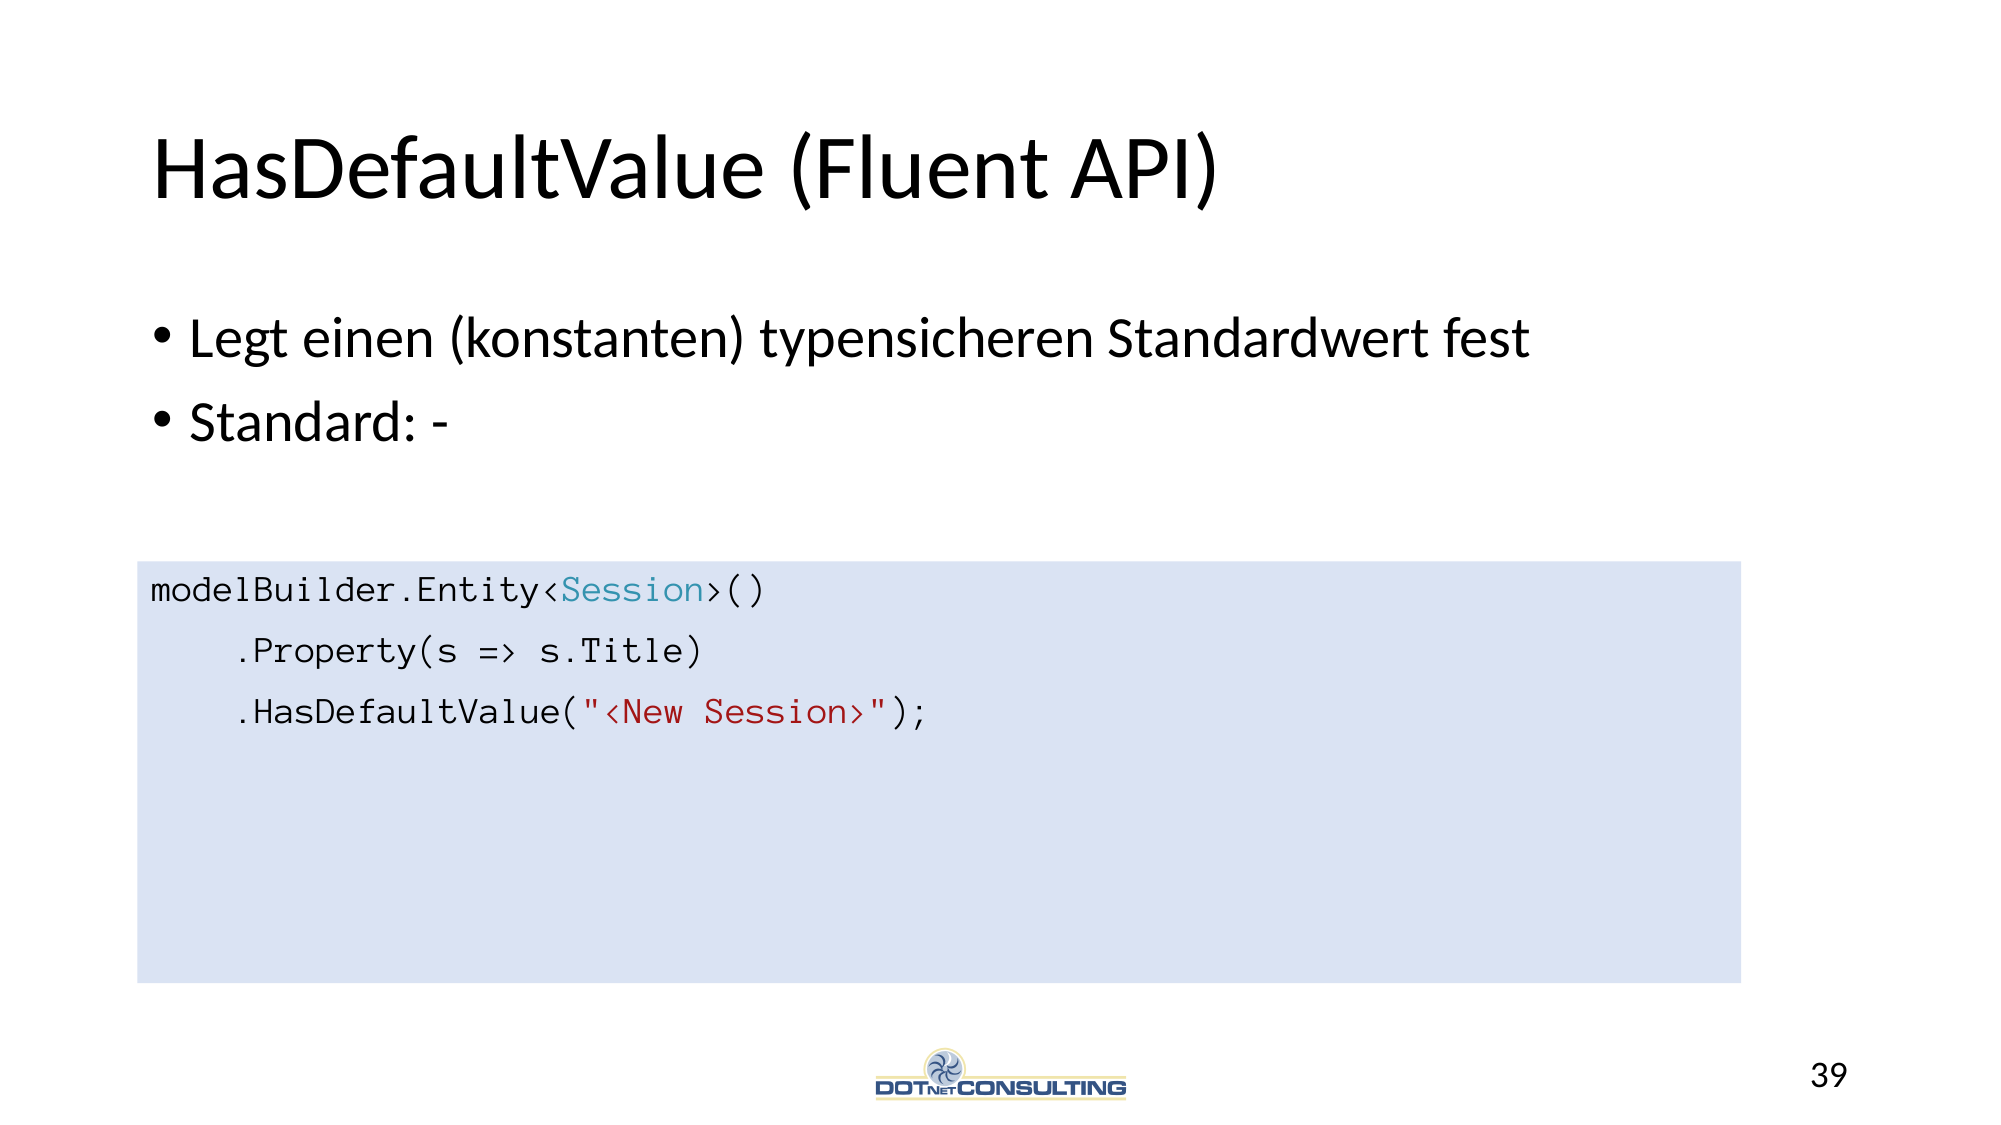

# HasDefaultValue (Fluent API)
Legt einen (konstanten) typensicheren Standardwert fest
Standard: -
modelBuilder.Entity<Session>()
    .Property(s => s.Title)
    .HasDefaultValue("<New Session>");
39